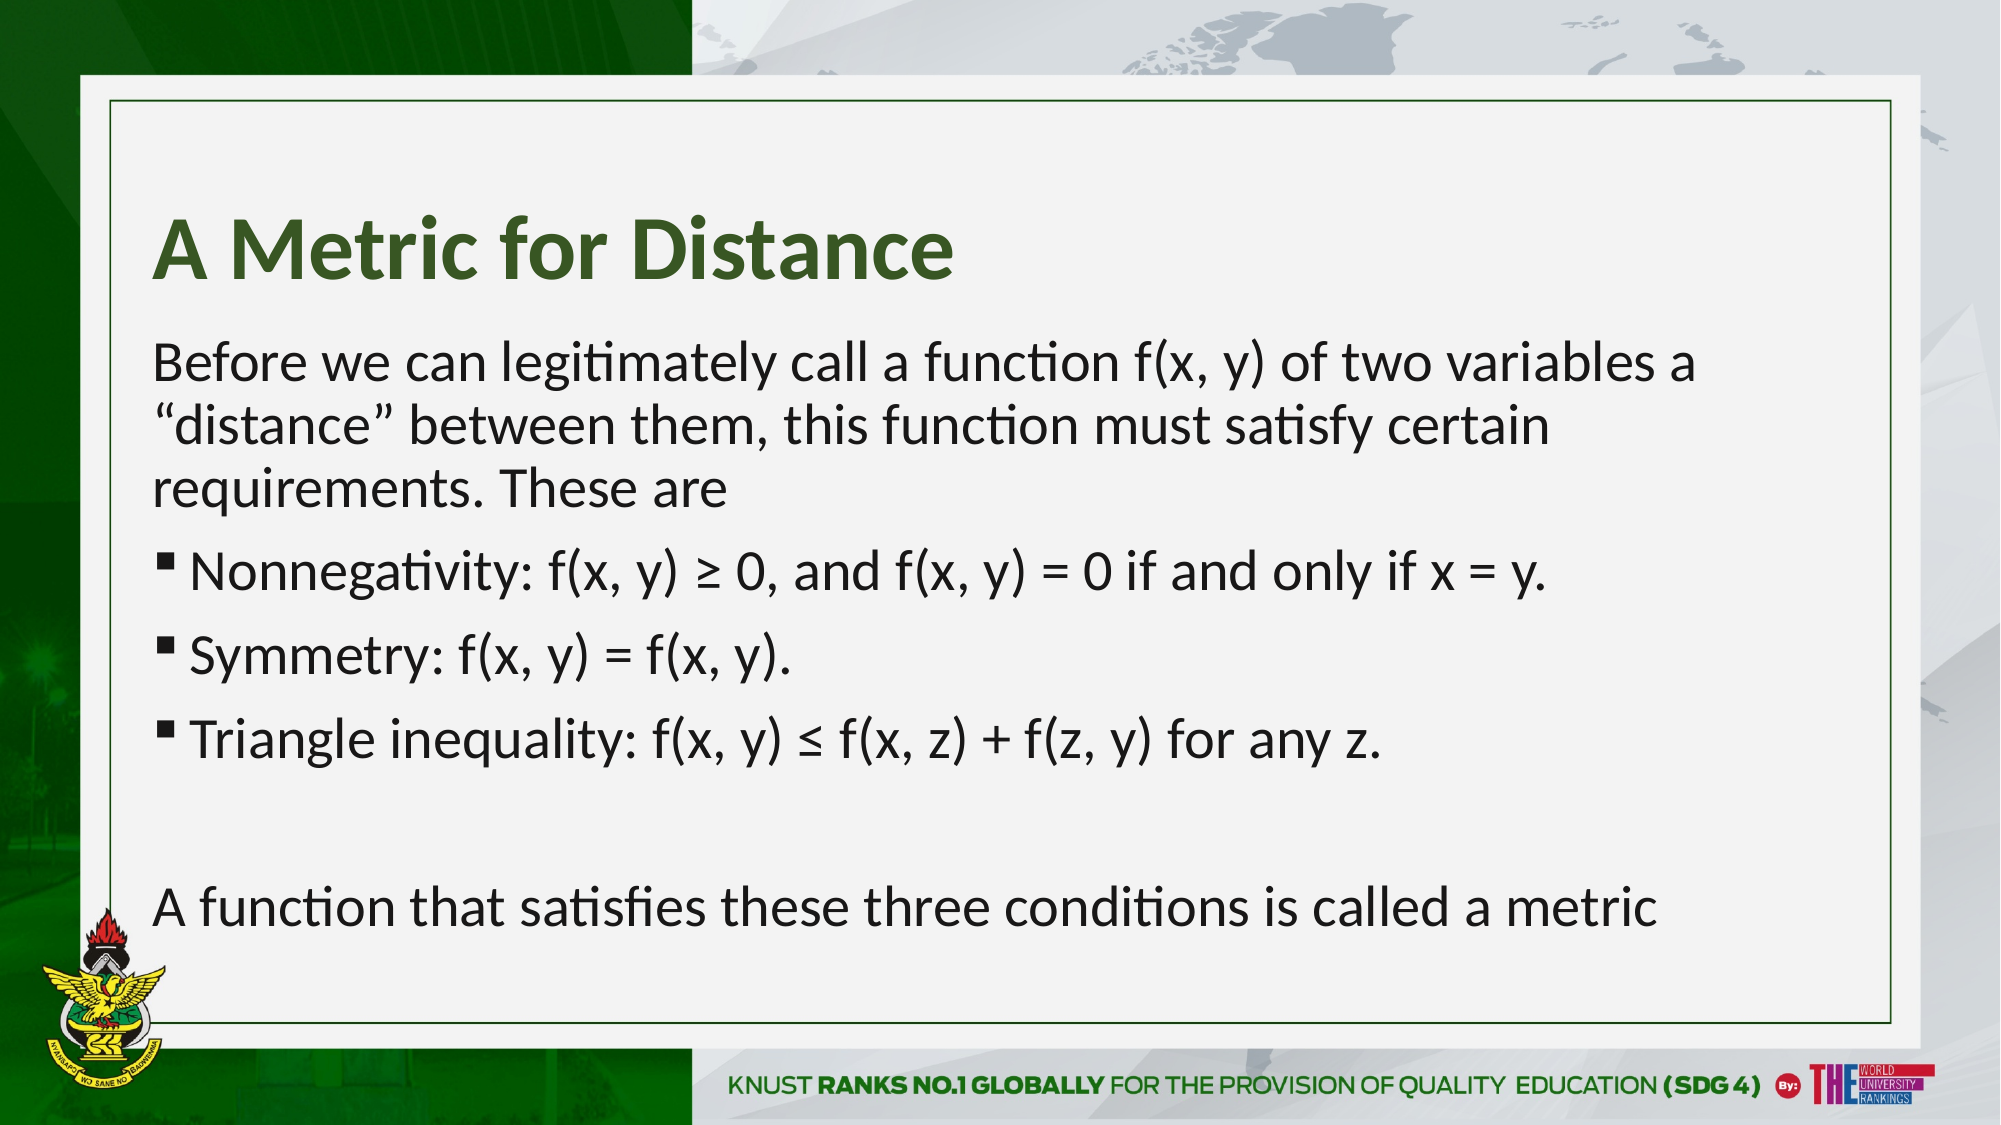

# A Metric for Distance
Before we can legitimately call a function f(x, y) of two variables a “distance” between them, this function must satisfy certain requirements. These are
Nonnegativity: f(x, y) ≥ 0, and f(x, y) = 0 if and only if x = y.
Symmetry: f(x, y) = f(x, y).
Triangle inequality: f(x, y) ≤ f(x, z) + f(z, y) for any z.

A function that satisfies these three conditions is called a metric